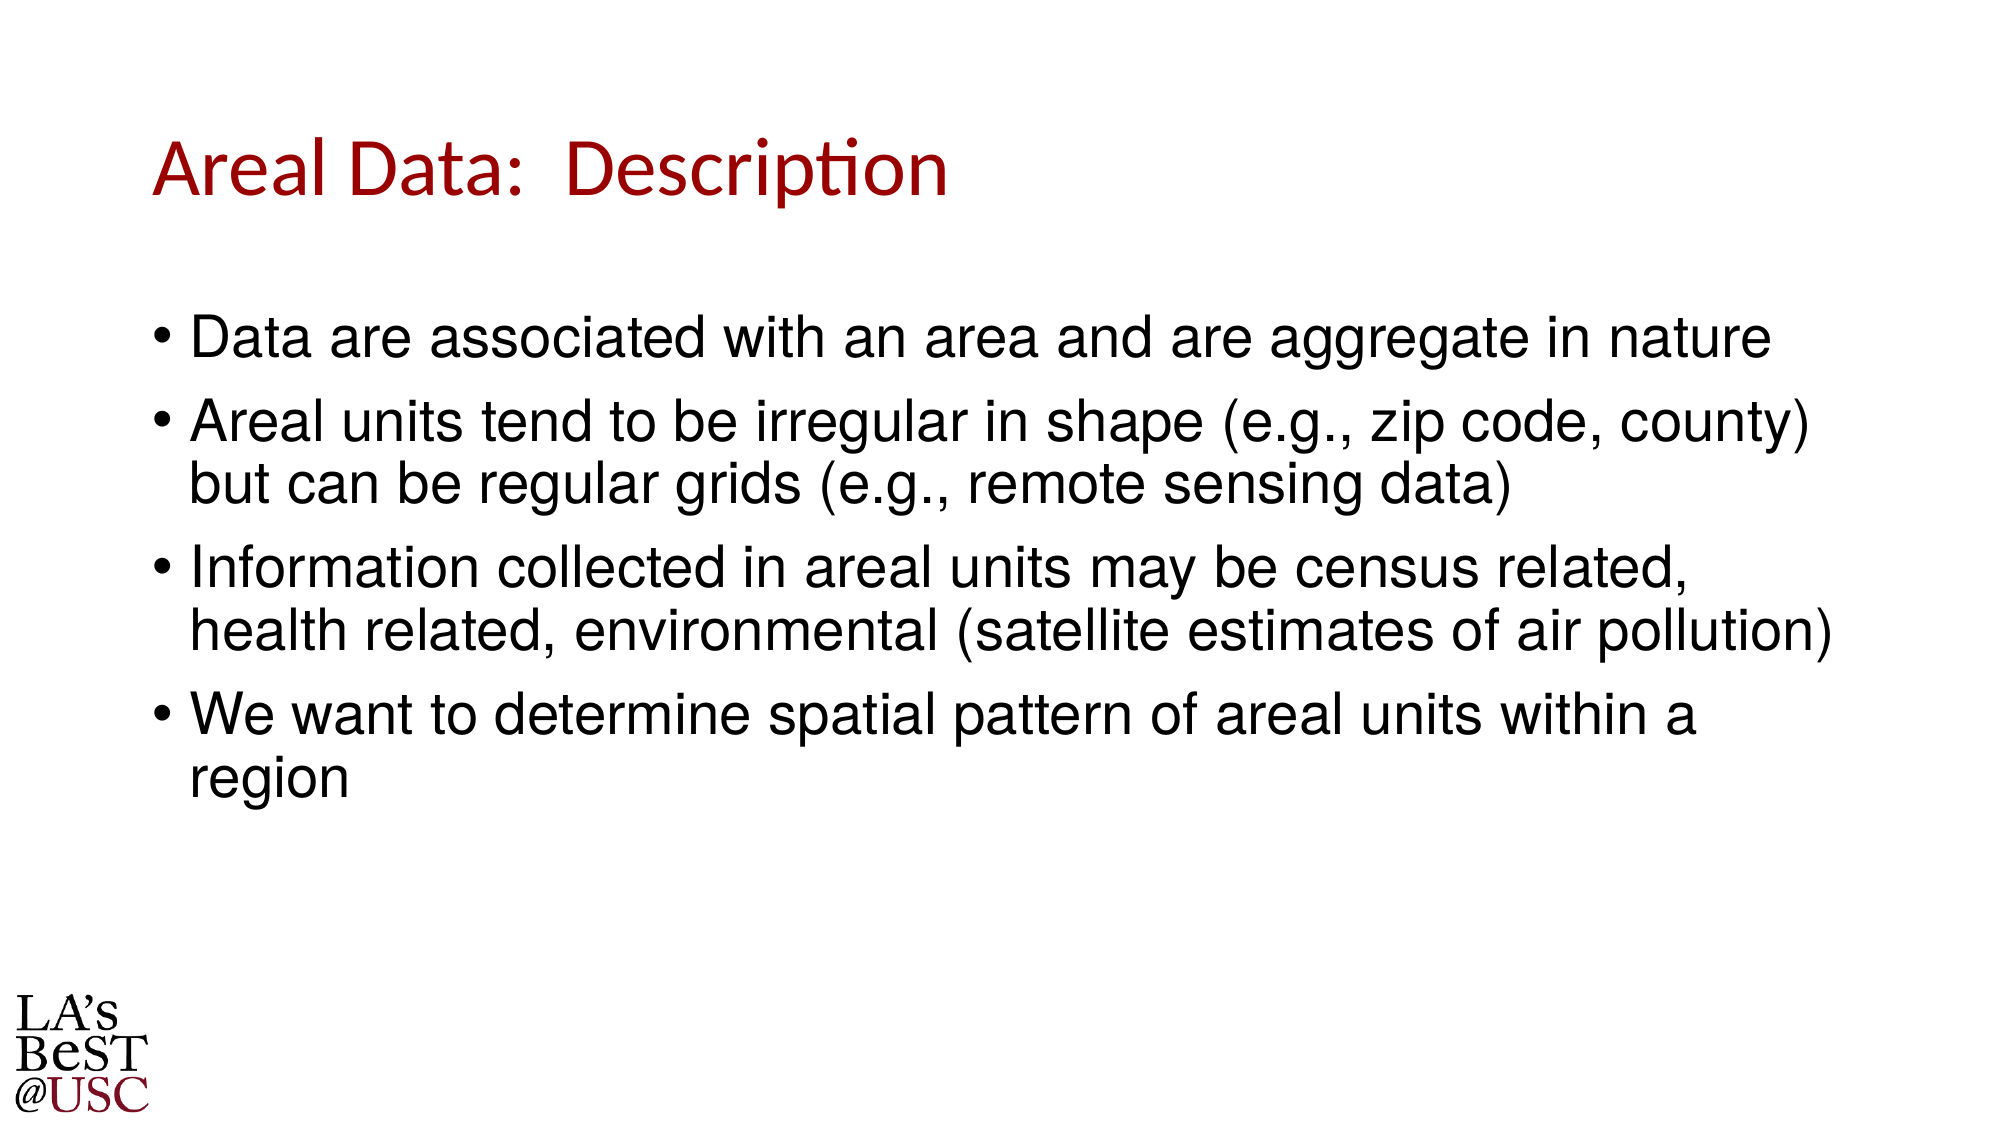

# Areal Data:  Description
Data are associated with an area and are aggregate in nature
Areal units tend to be irregular in shape (e.g., zip code, county) but can be regular grids (e.g., remote sensing data)
Information collected in areal units may be census related, health related, environmental (satellite estimates of air pollution)
We want to determine spatial pattern of areal units within a region